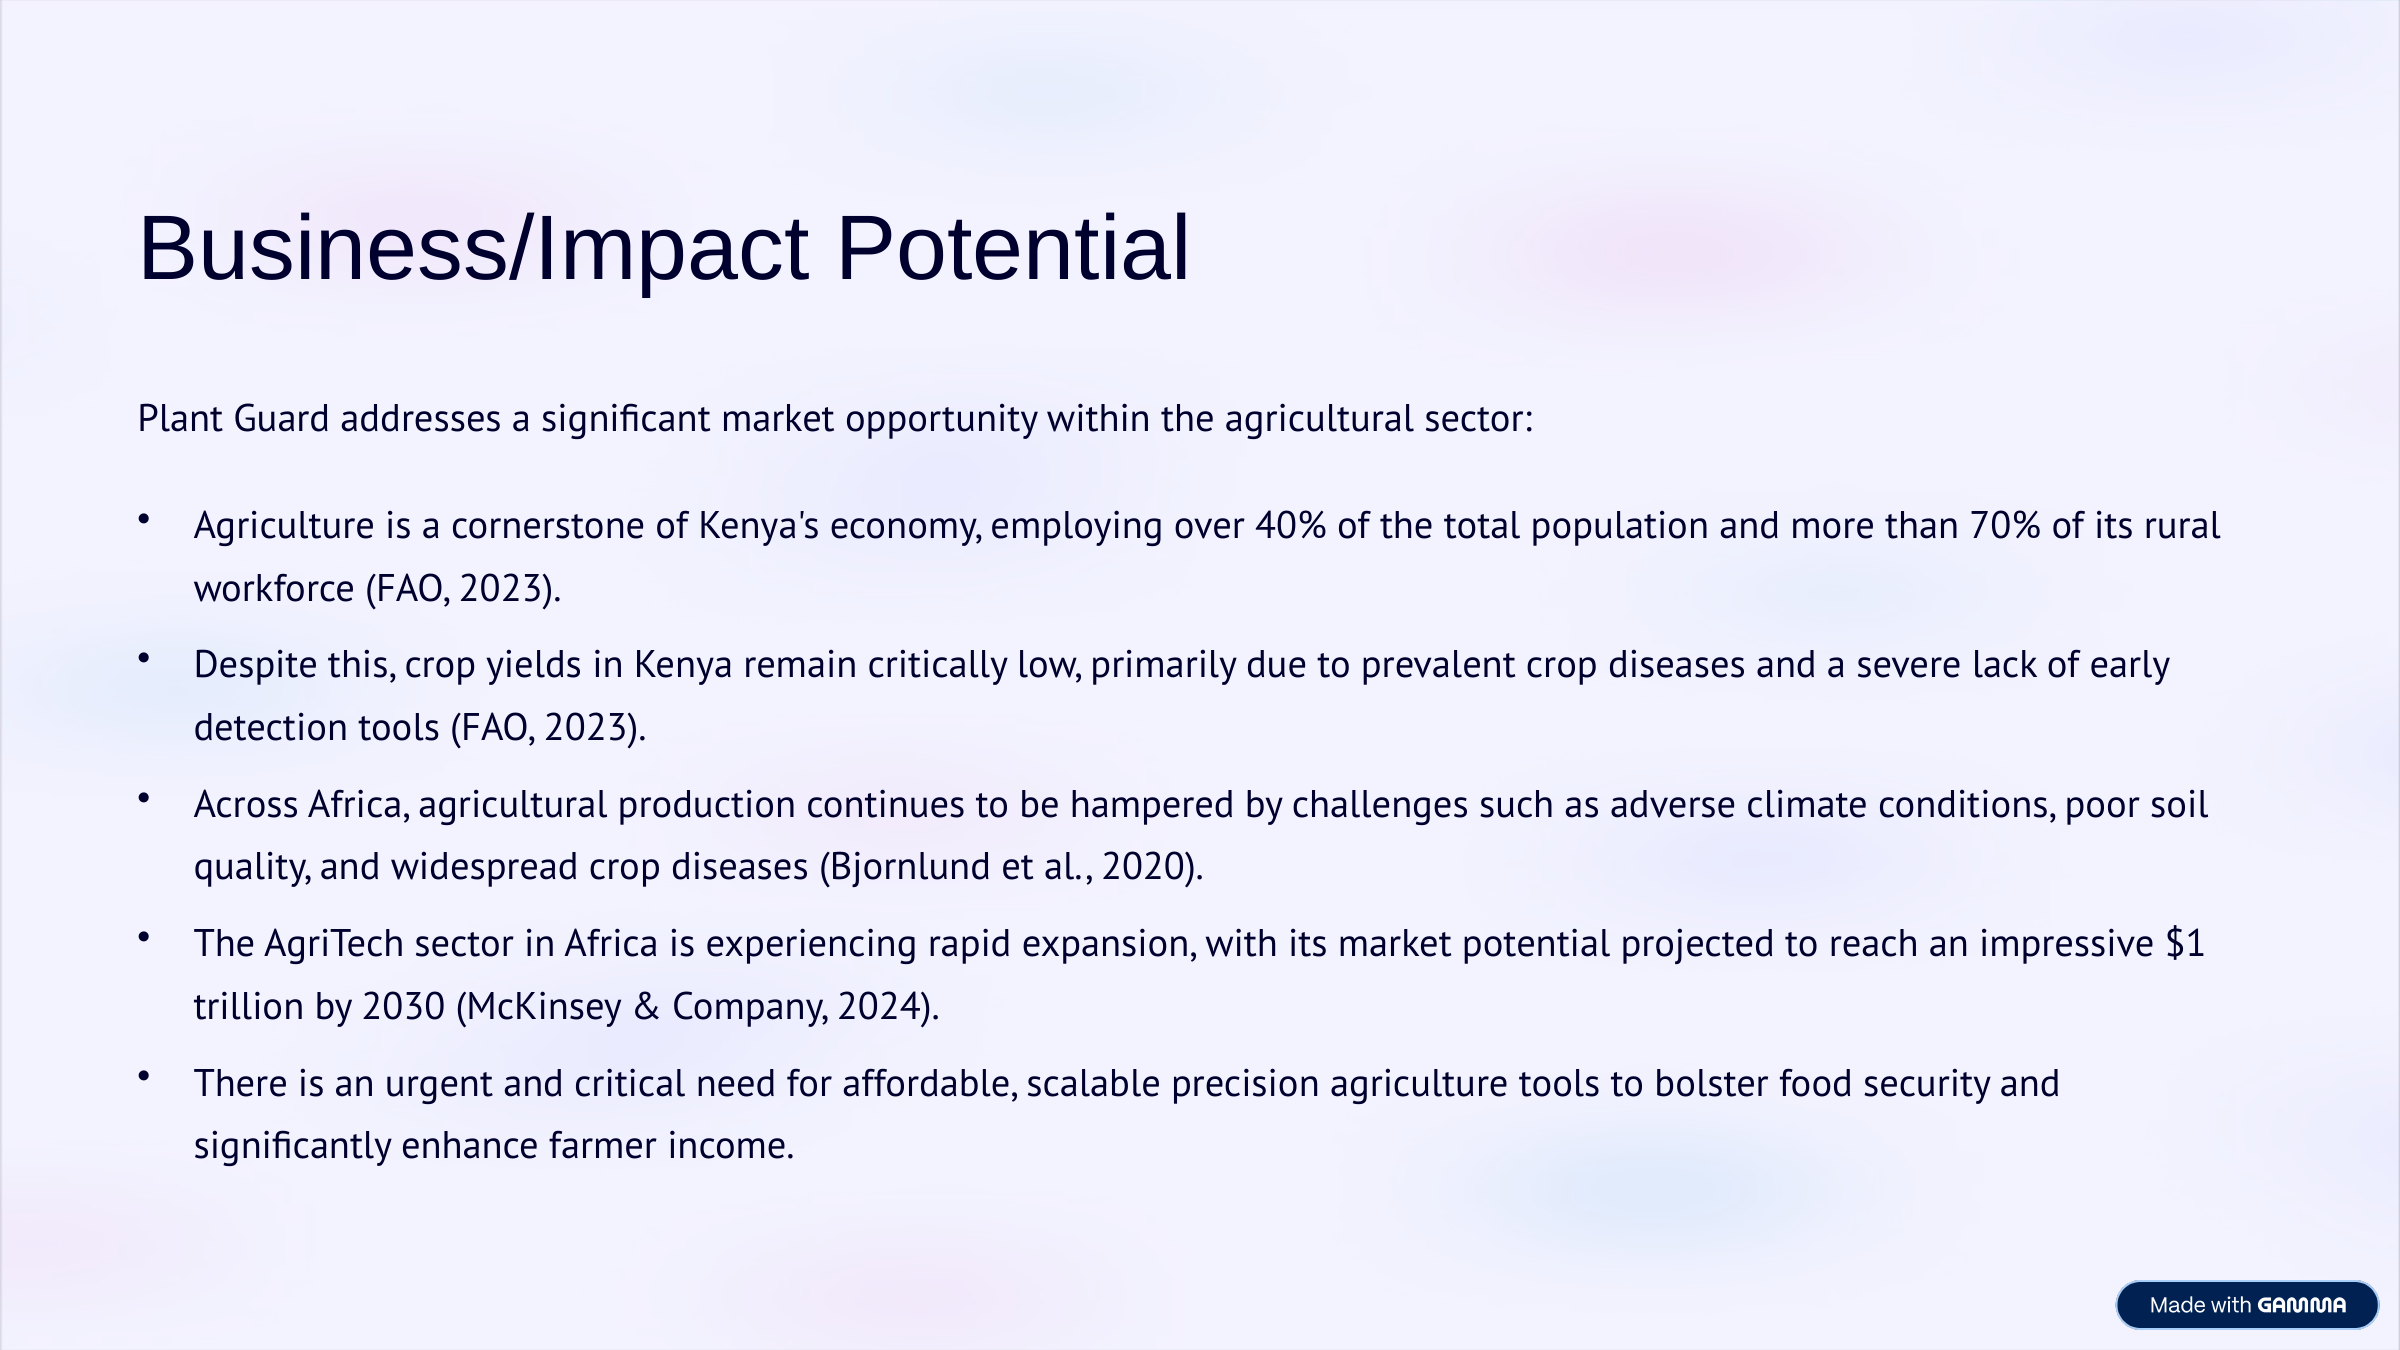

Business/Impact Potential
Plant Guard addresses a significant market opportunity within the agricultural sector:
Agriculture is a cornerstone of Kenya's economy, employing over 40% of the total population and more than 70% of its rural workforce (FAO, 2023).
Despite this, crop yields in Kenya remain critically low, primarily due to prevalent crop diseases and a severe lack of early detection tools (FAO, 2023).
Across Africa, agricultural production continues to be hampered by challenges such as adverse climate conditions, poor soil quality, and widespread crop diseases (Bjornlund et al., 2020).
The AgriTech sector in Africa is experiencing rapid expansion, with its market potential projected to reach an impressive $1 trillion by 2030 (McKinsey & Company, 2024).
There is an urgent and critical need for affordable, scalable precision agriculture tools to bolster food security and significantly enhance farmer income.